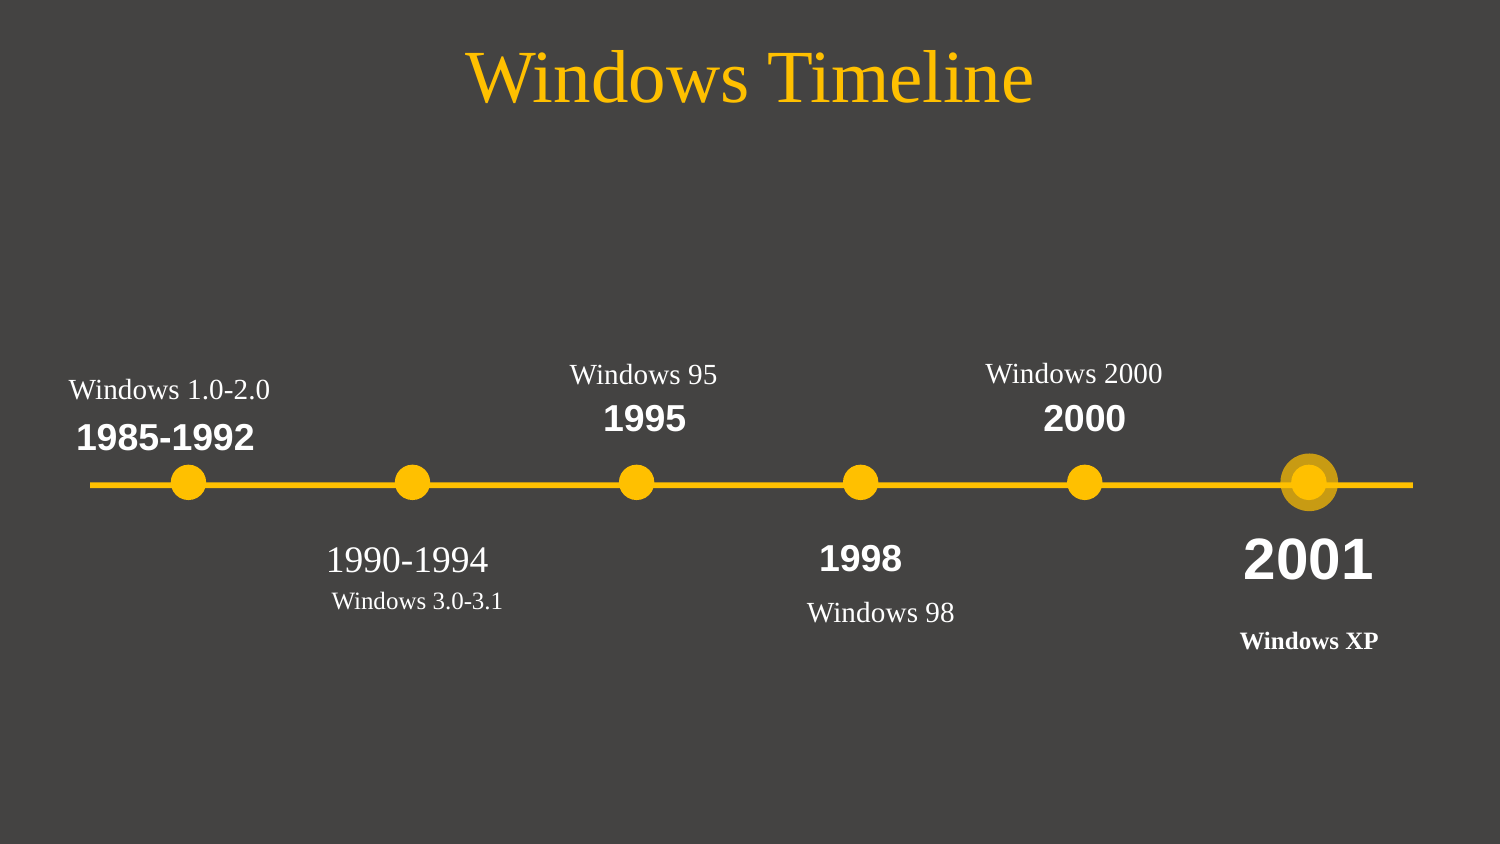

Windows Timeline

Windows 95

Windows 2000

Windows 1.0-2.0
1995
2000
1985-1992

2001
1998
1990-1994
Windows 3.0-3.1

Windows 98

Windows XP